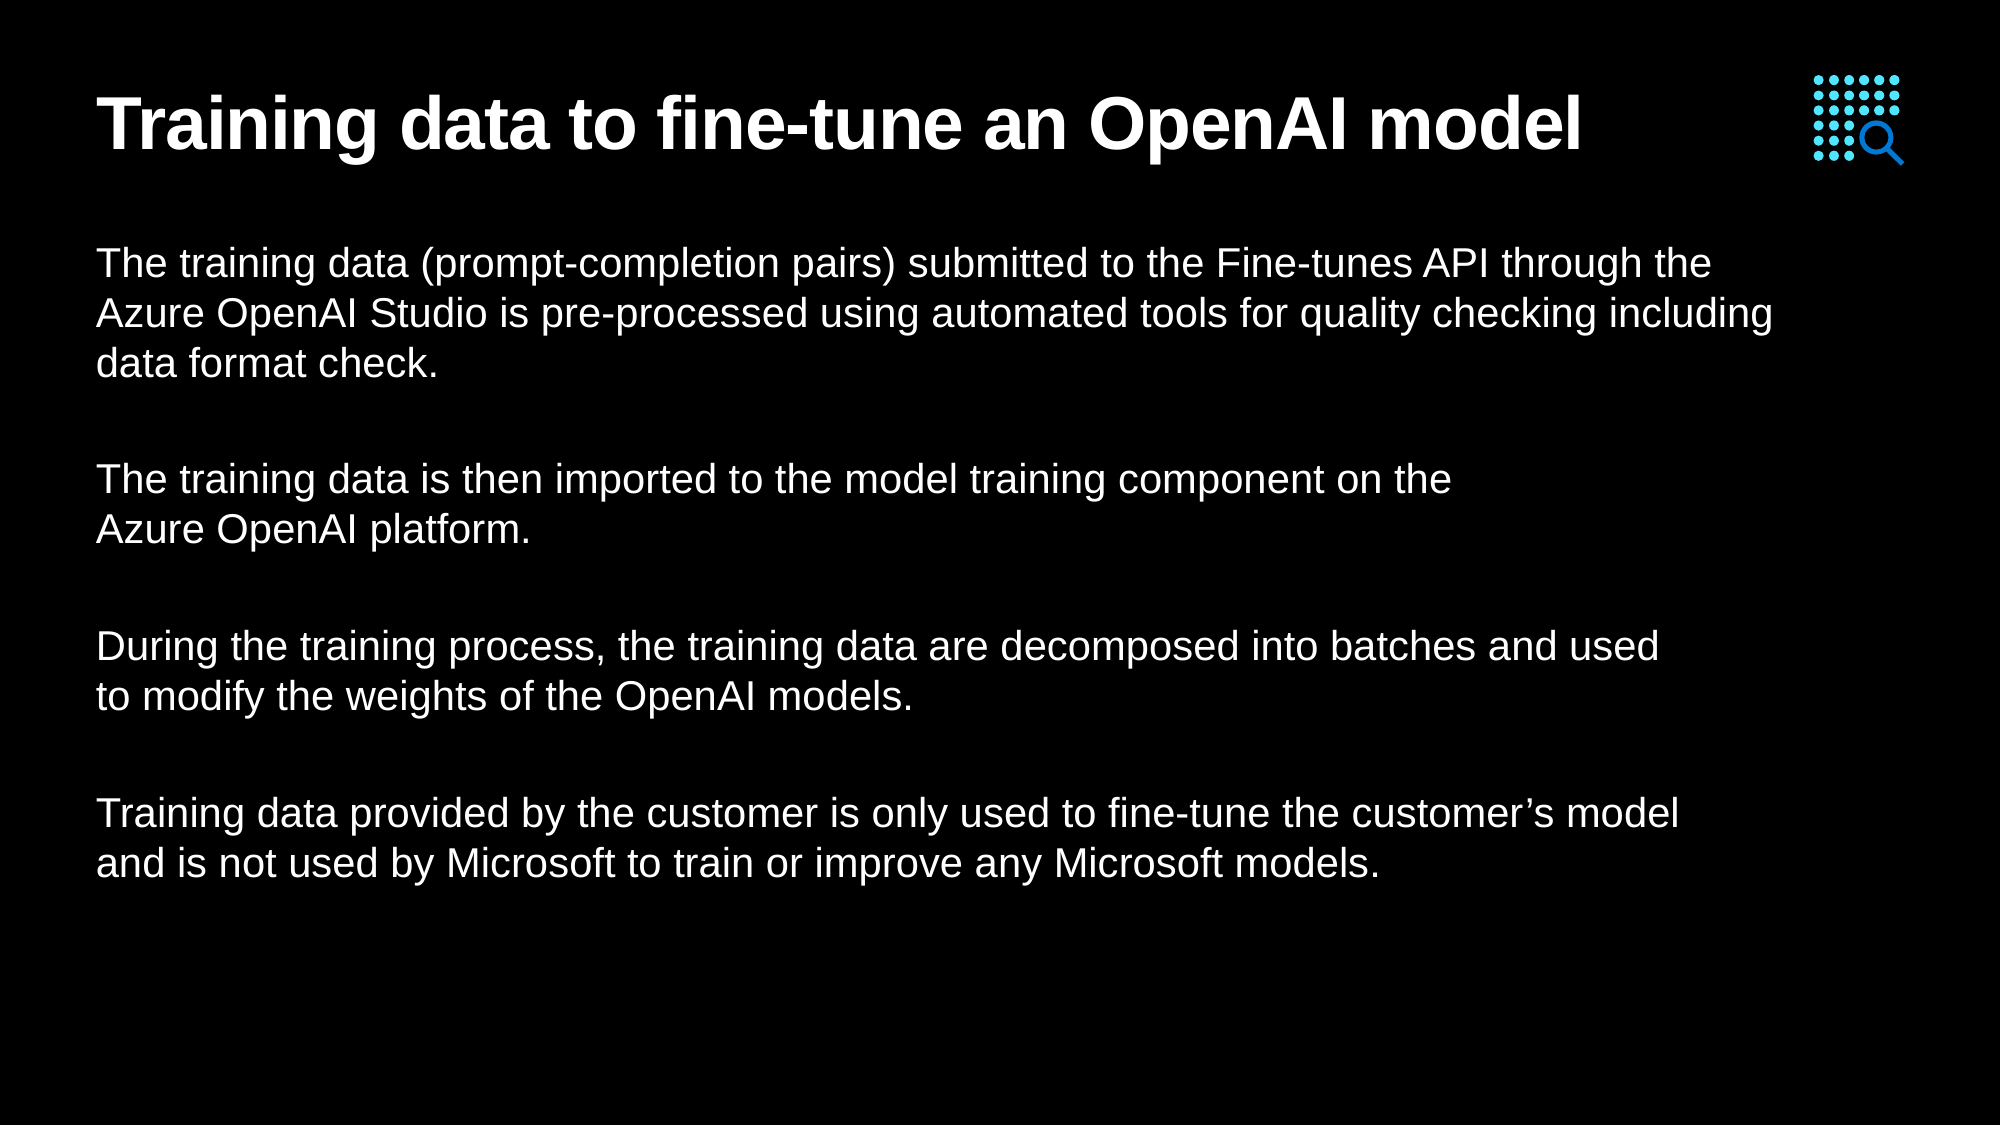

# Training data to fine-tune an OpenAI model

The training data (prompt-completion pairs) submitted to the Fine-tunes API through the
Azure OpenAI Studio is pre-processed using automated tools for quality checking including
data format check.

The training data is then imported to the model training component on the
Azure OpenAI platform.

During the training process, the training data are decomposed into batches and used
to modify the weights of the OpenAI models.

Training data provided by the customer is only used to fine-tune the customer’s model
and is not used by Microsoft to train or improve any Microsoft models.